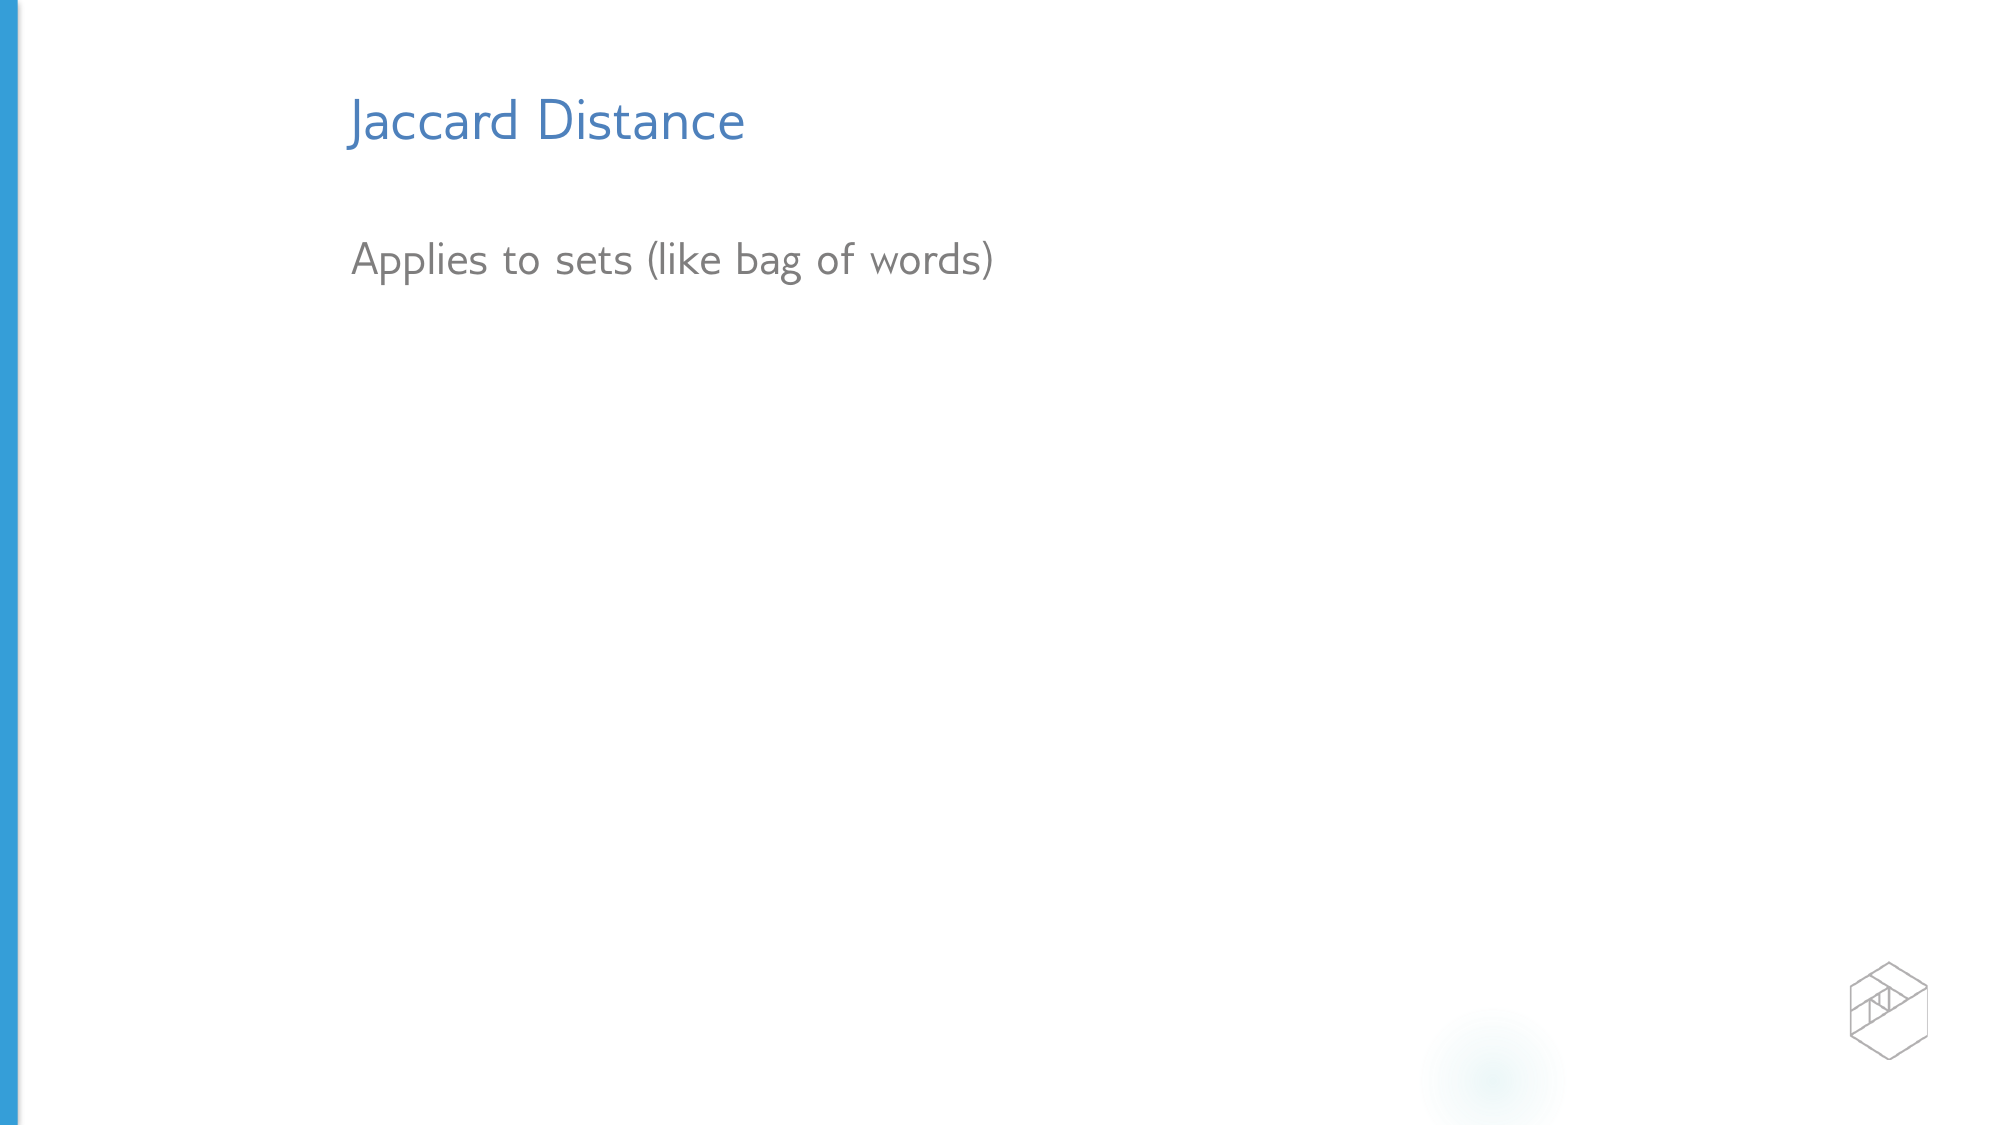

Jaccard Distance
Applies to sets (like bag of words)